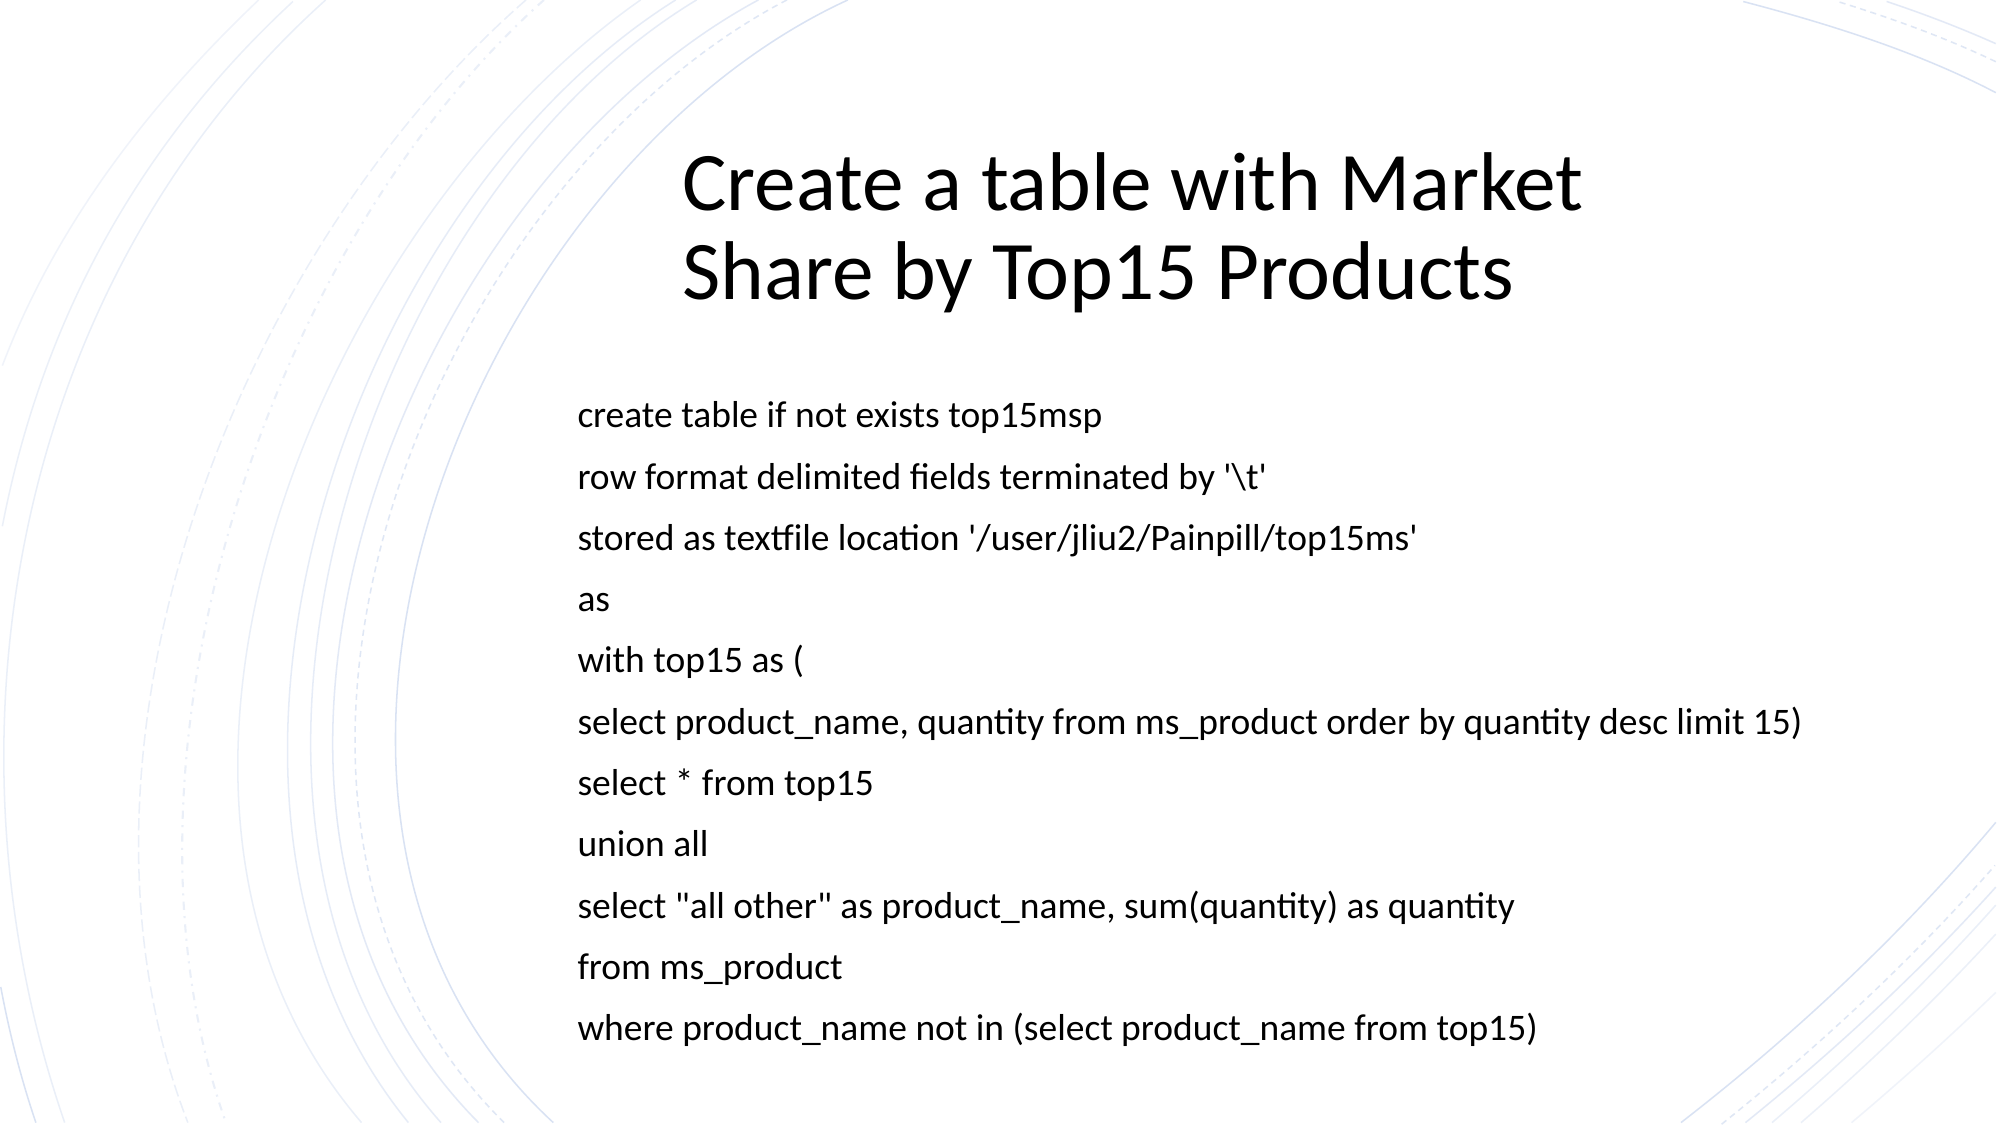

# Create a table with Market Share by Top15 Products
create table if not exists top15msp
row format delimited fields terminated by '\t'
stored as textfile location '/user/jliu2/Painpill/top15ms'
as
with top15 as (
select product_name, quantity from ms_product order by quantity desc limit 15)
select * from top15
union all
select "all other" as product_name, sum(quantity) as quantity
from ms_product
where product_name not in (select product_name from top15)